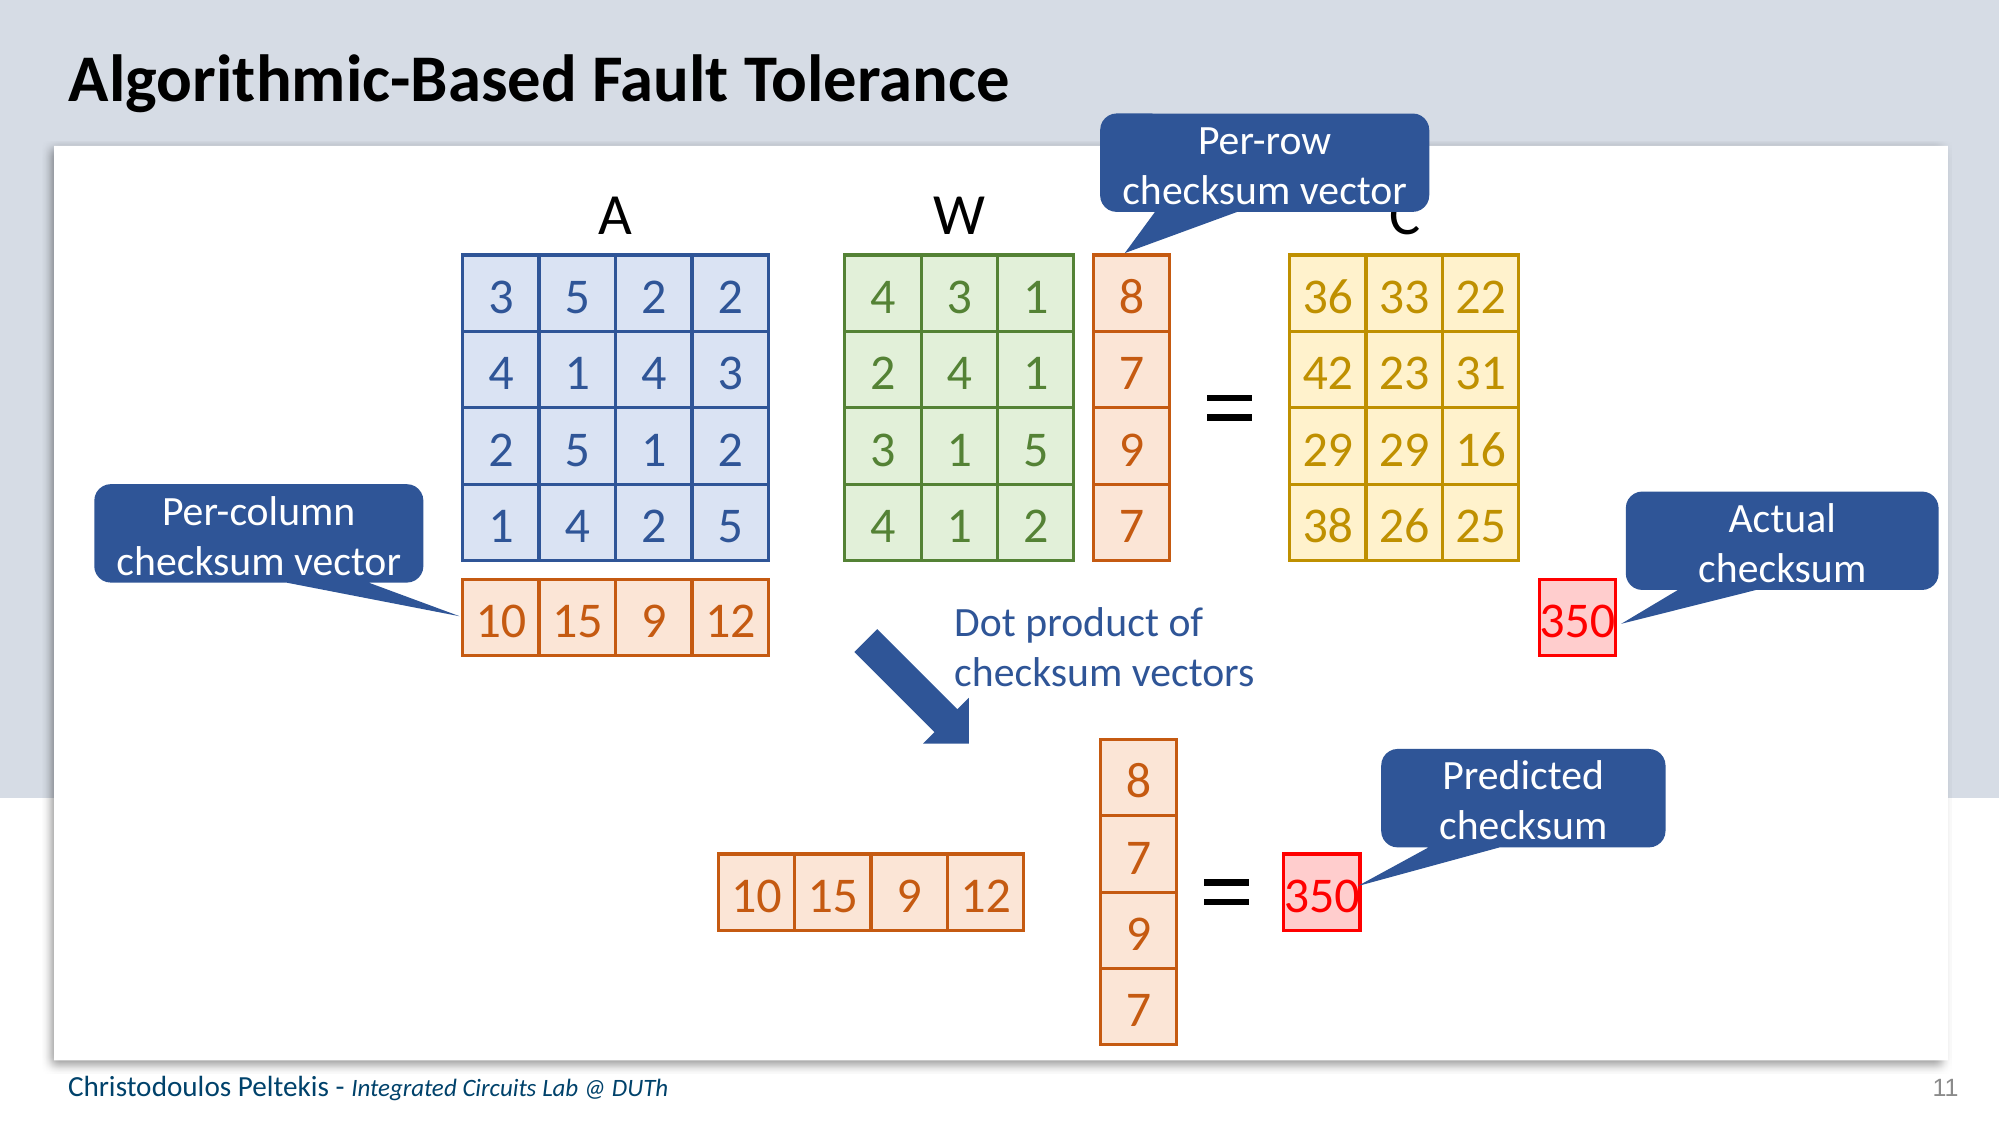

Algorithmic-Based Fault Tolerance
Per-row checksum vector
A
W
C
3
5
2
2
4
1
4
3
2
5
1
2
1
4
2
5
4
3
1
2
4
1
3
1
5
4
1
2
8
7
9
7
36
33
22
42
23
31
29
29
16
38
26
25

Per-column checksum vector
Actual checksum
10
15
9
12
350
Dot product of checksum vectors

8
7
9
7
10
15
9
12
350

Predicted checksum
Christodoulos Peltekis - Integrated Circuits Lab @ DUTh
11